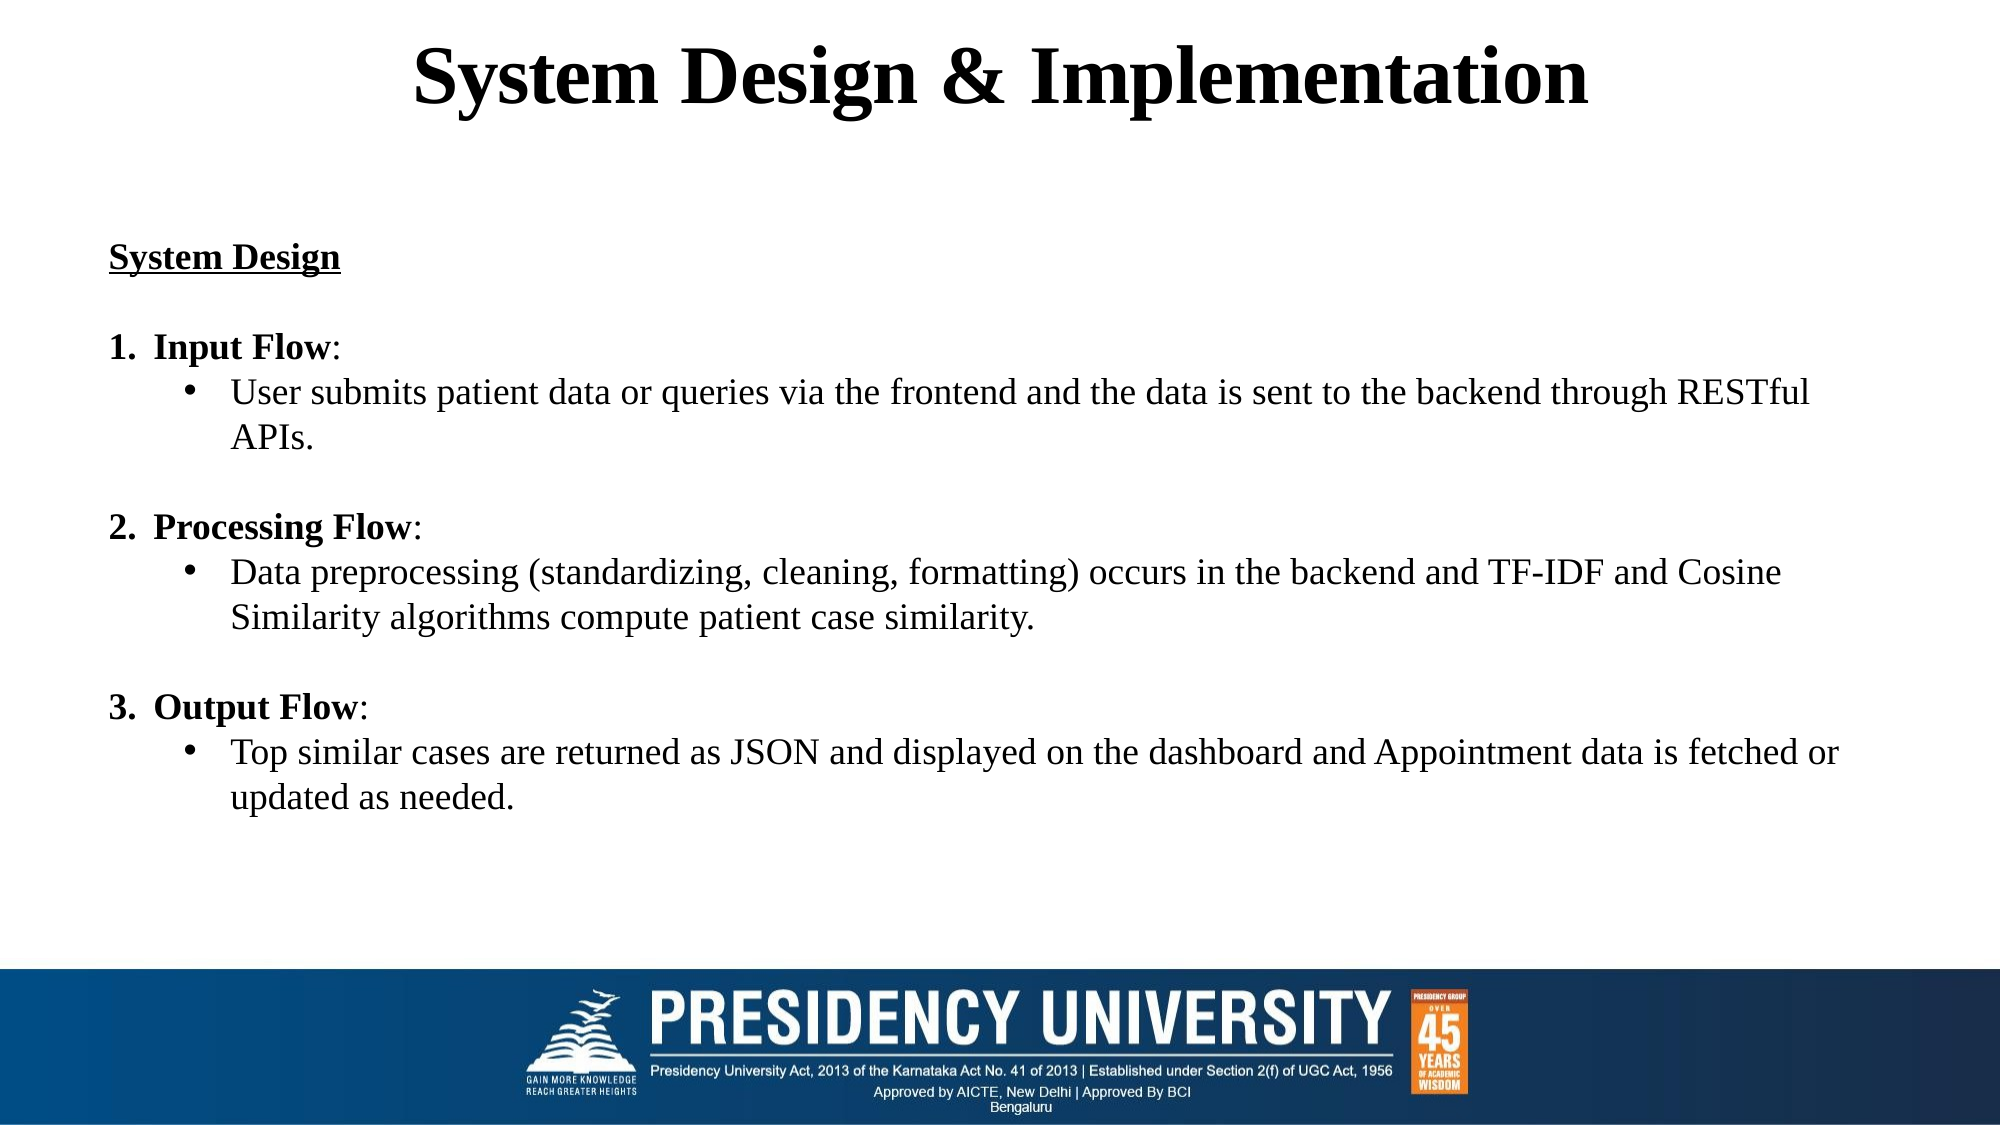

# System Design & Implementation
System Design

 Input Flow:
User submits patient data or queries via the frontend and the data is sent to the backend through RESTful APIs.

 Processing Flow:
Data preprocessing (standardizing, cleaning, formatting) occurs in the backend and TF-IDF and Cosine Similarity algorithms compute patient case similarity.

 Output Flow:
Top similar cases are returned as JSON and displayed on the dashboard and Appointment data is fetched or updated as needed.